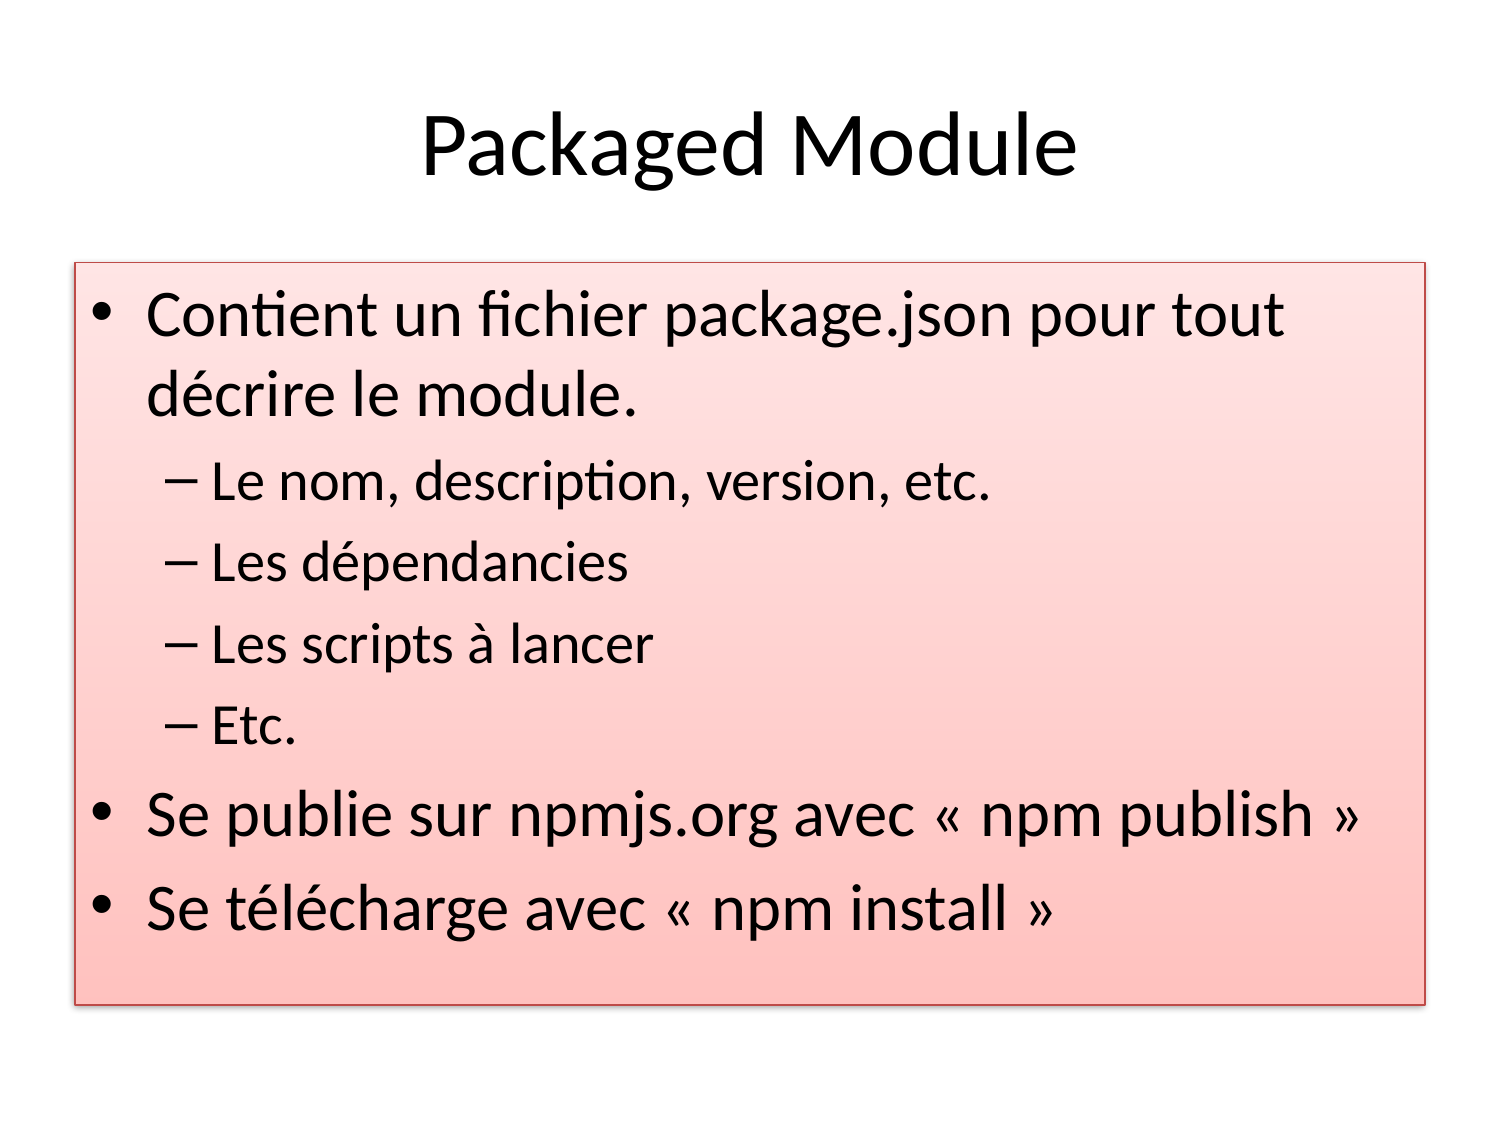

# Packaged Module
Contient un fichier package.json pour tout décrire le module.
Le nom, description, version, etc.
Les dépendancies
Les scripts à lancer
Etc.
Se publie sur npmjs.org avec « npm publish »
Se télécharge avec « npm install »